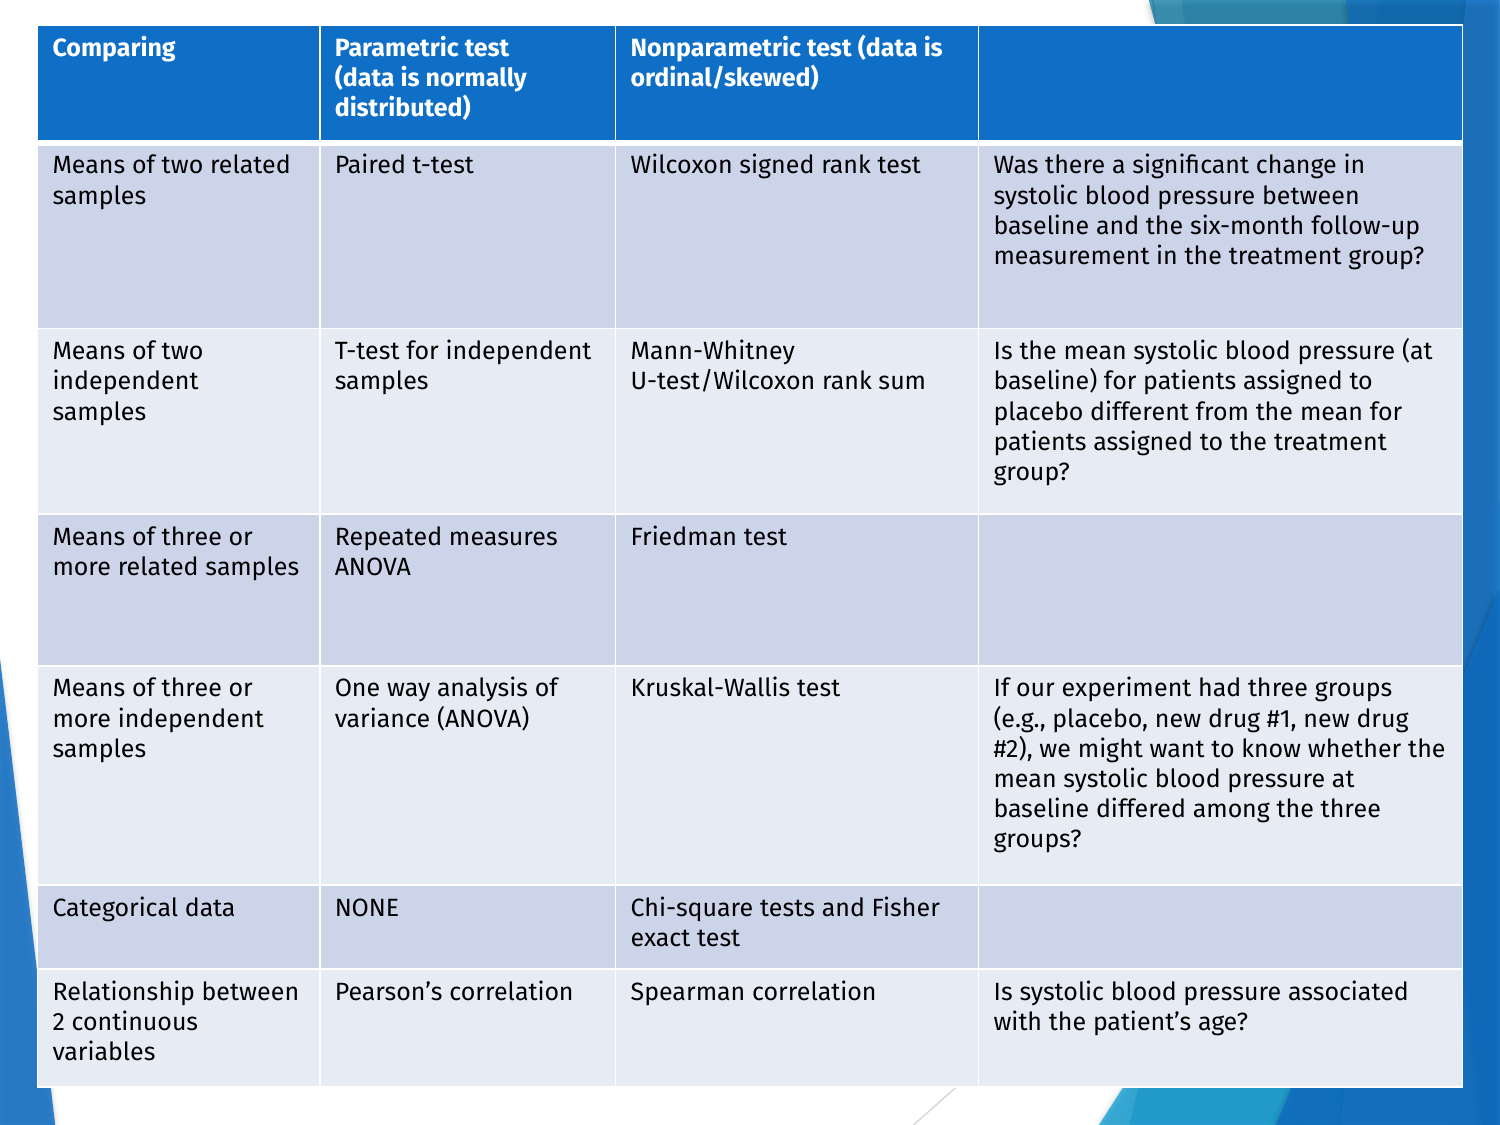

| Comparing | Parametric test (data is normally distributed) | Nonparametric test (data is ordinal/skewed) |  |
| --- | --- | --- | --- |
| Means of two related samples | Paired t-test | Wilcoxon signed rank test | Was there a significant change in systolic blood pressure between baseline and the six-month follow-up measurement in the treatment group? |
| Means of two independent samples | T-test for independent samples | Mann-Whitney U-test/Wilcoxon rank sum | Is the mean systolic blood pressure (at baseline) for patients assigned to placebo different from the mean for patients assigned to the treatment group? |
| Means of three or more related samples | Repeated measures ANOVA | Friedman test |  |
| Means of three or more independent samples | One way analysis of variance (ANOVA) | Kruskal-Wallis test | If our experiment had three groups (e.g., placebo, new drug #1, new drug #2), we might want to know whether the mean systolic blood pressure at baseline differed among the three groups? |
| Categorical data | NONE | Chi-square tests and Fisher exact test |  |
| Relationship between 2 continuous variables | Pearson’s correlation | Spearman correlation | Is systolic blood pressure associated with the patient’s age? |